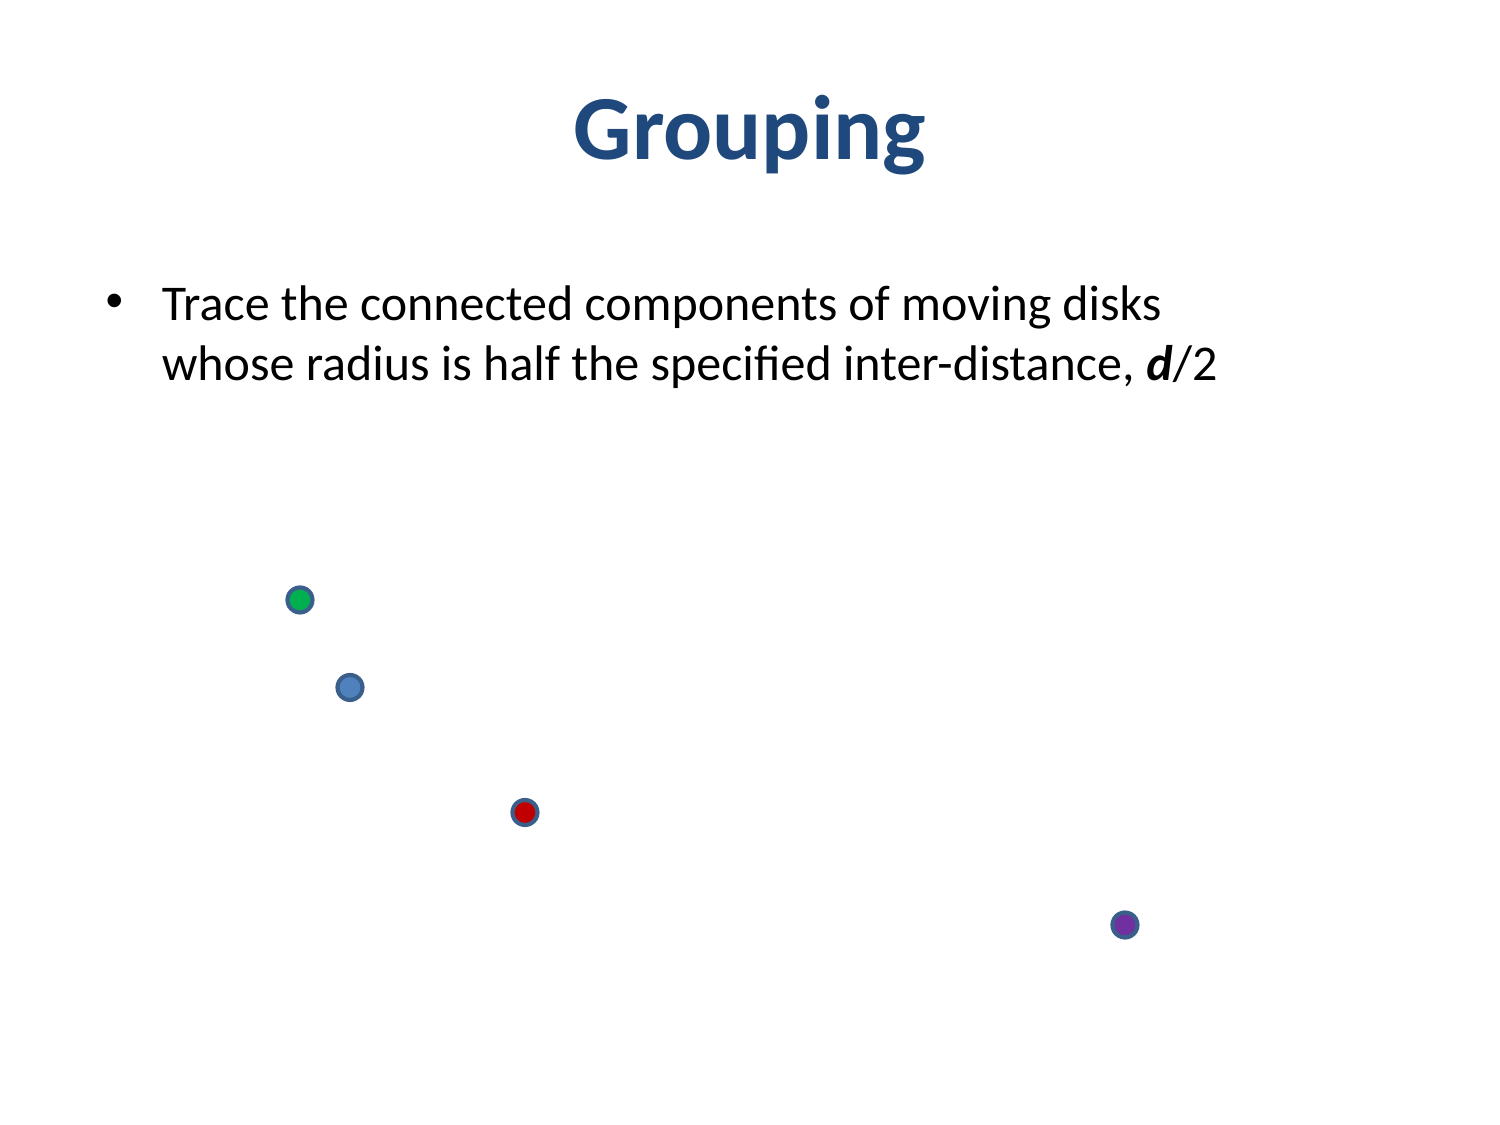

# Grouping
Trace the connected components of moving disks
whose radius is half the specified inter-distance, d/2